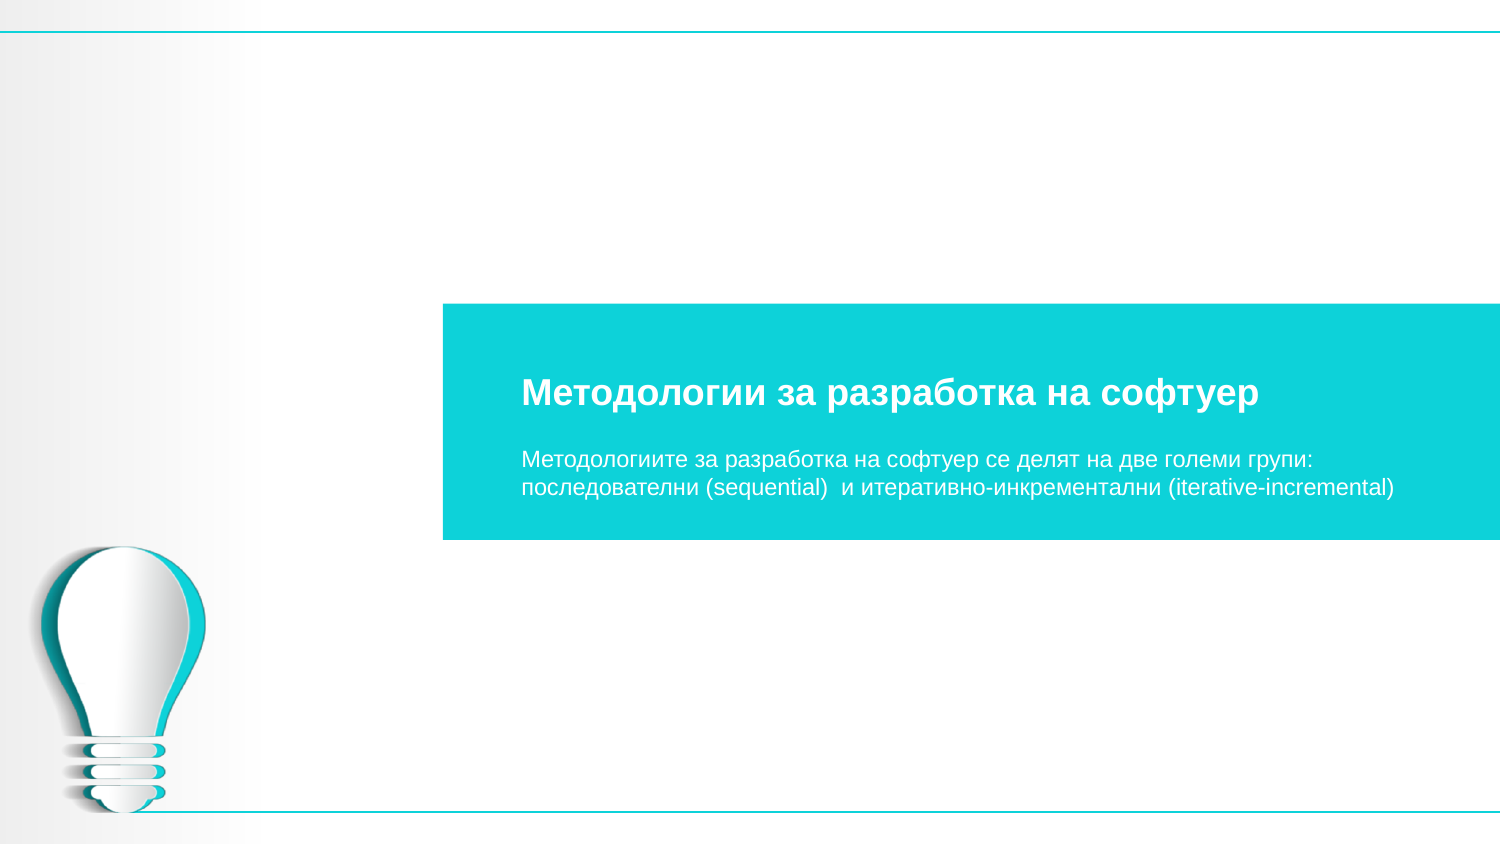

Методологии за разработка на софтуер
Методологиите за разработка на софтуер се делят на две големи групи: последователни (sequential)  и итеративно-инкрементални (iterative-incremental)